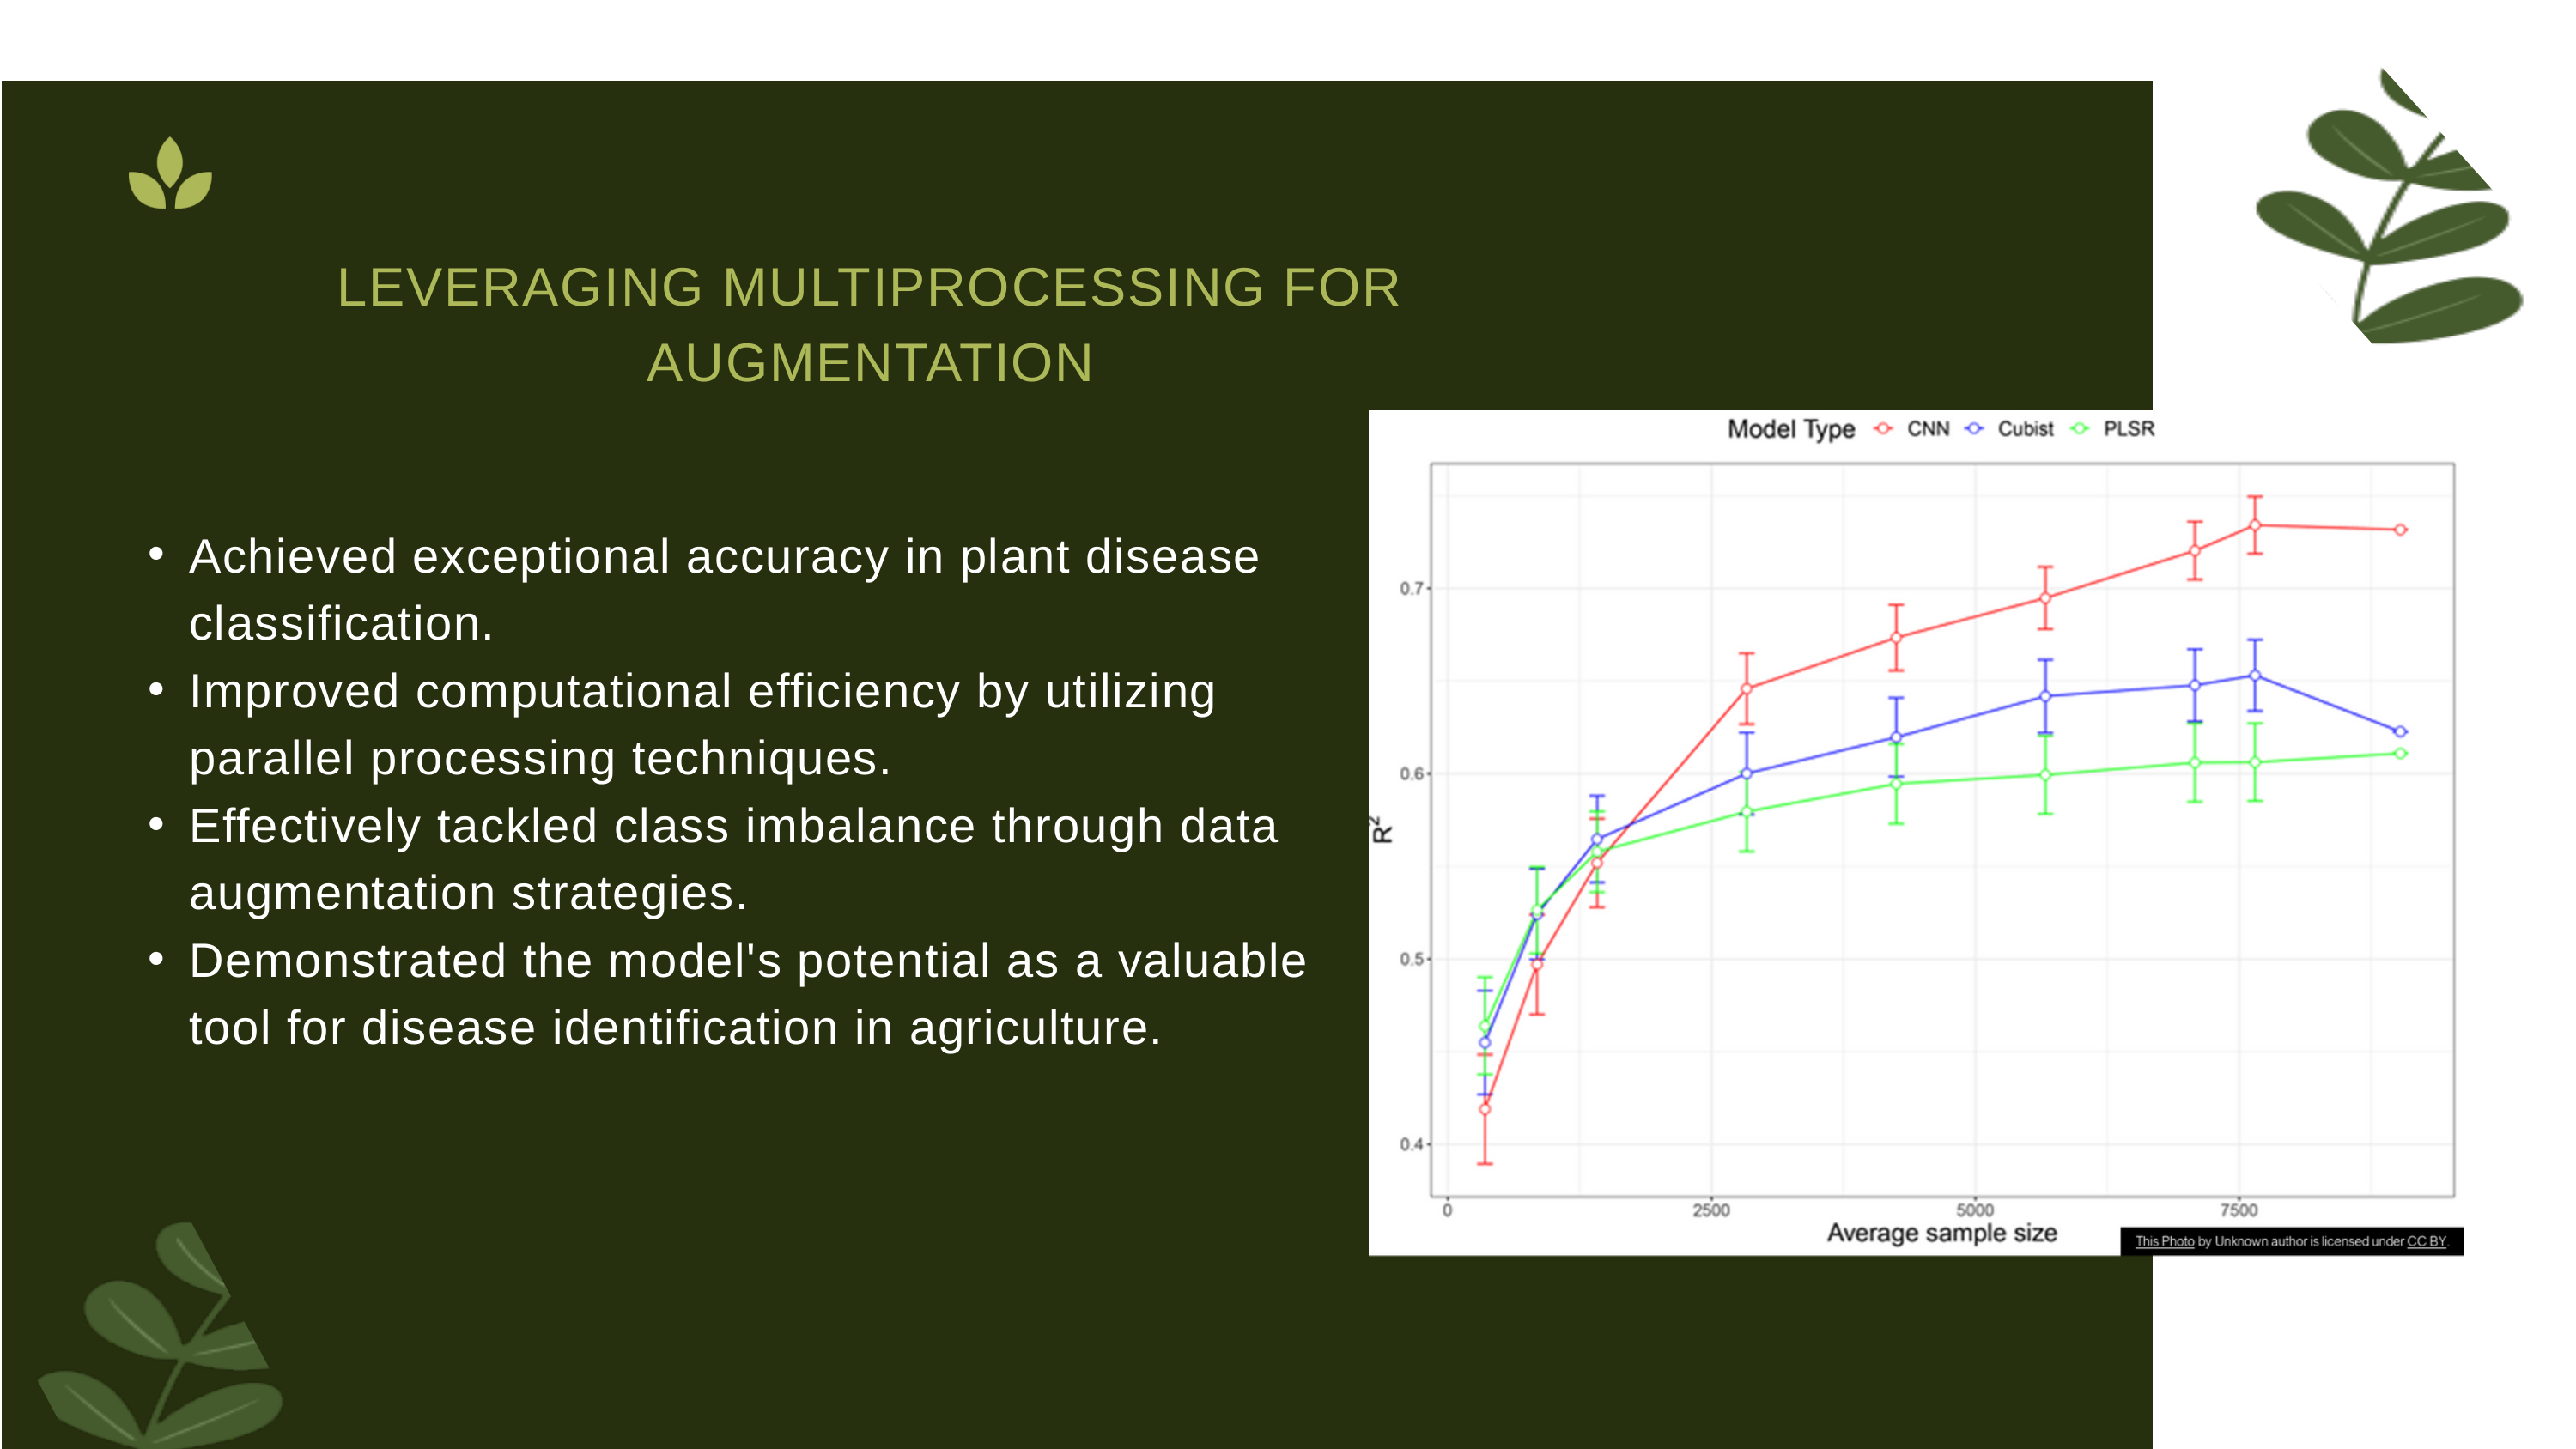

LEVERAGING MULTIPROCESSING FOR AUGMENTATION

Achieved exceptional accuracy in plant disease classification.
Improved computational efficiency by utilizing parallel processing techniques.
Effectively tackled class imbalance through data augmentation strategies.
Demonstrated the model's potential as a valuable tool for disease identification in agriculture.